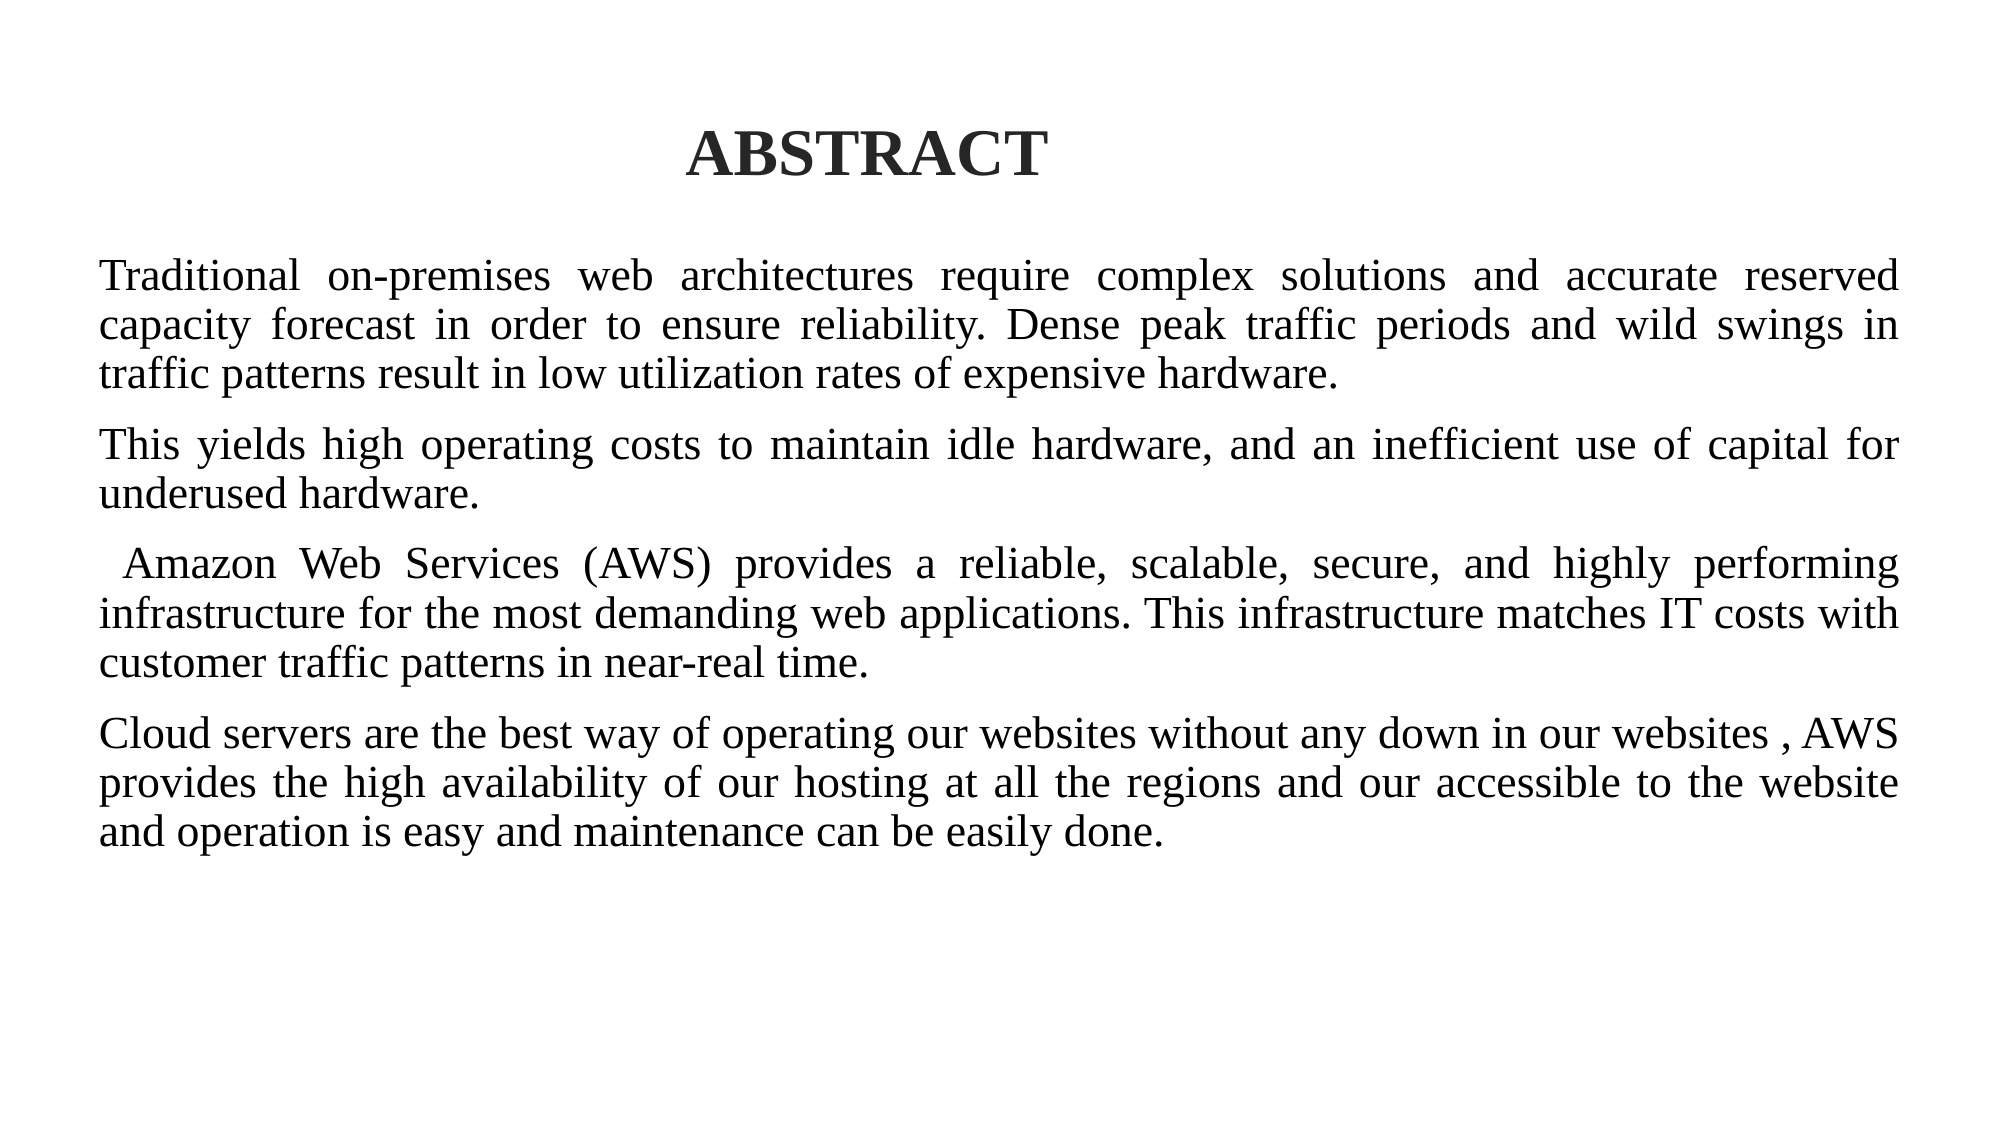

# ABSTRACT
Traditional on-premises web architectures require complex solutions and accurate reserved capacity forecast in order to ensure reliability. Dense peak traffic periods and wild swings in traffic patterns result in low utilization rates of expensive hardware.
This yields high operating costs to maintain idle hardware, and an inefficient use of capital for underused hardware.
 Amazon Web Services (AWS) provides a reliable, scalable, secure, and highly performing infrastructure for the most demanding web applications. This infrastructure matches IT costs with customer traffic patterns in near-real time.
Cloud servers are the best way of operating our websites without any down in our websites , AWS provides the high availability of our hosting at all the regions and our accessible to the website and operation is easy and maintenance can be easily done.